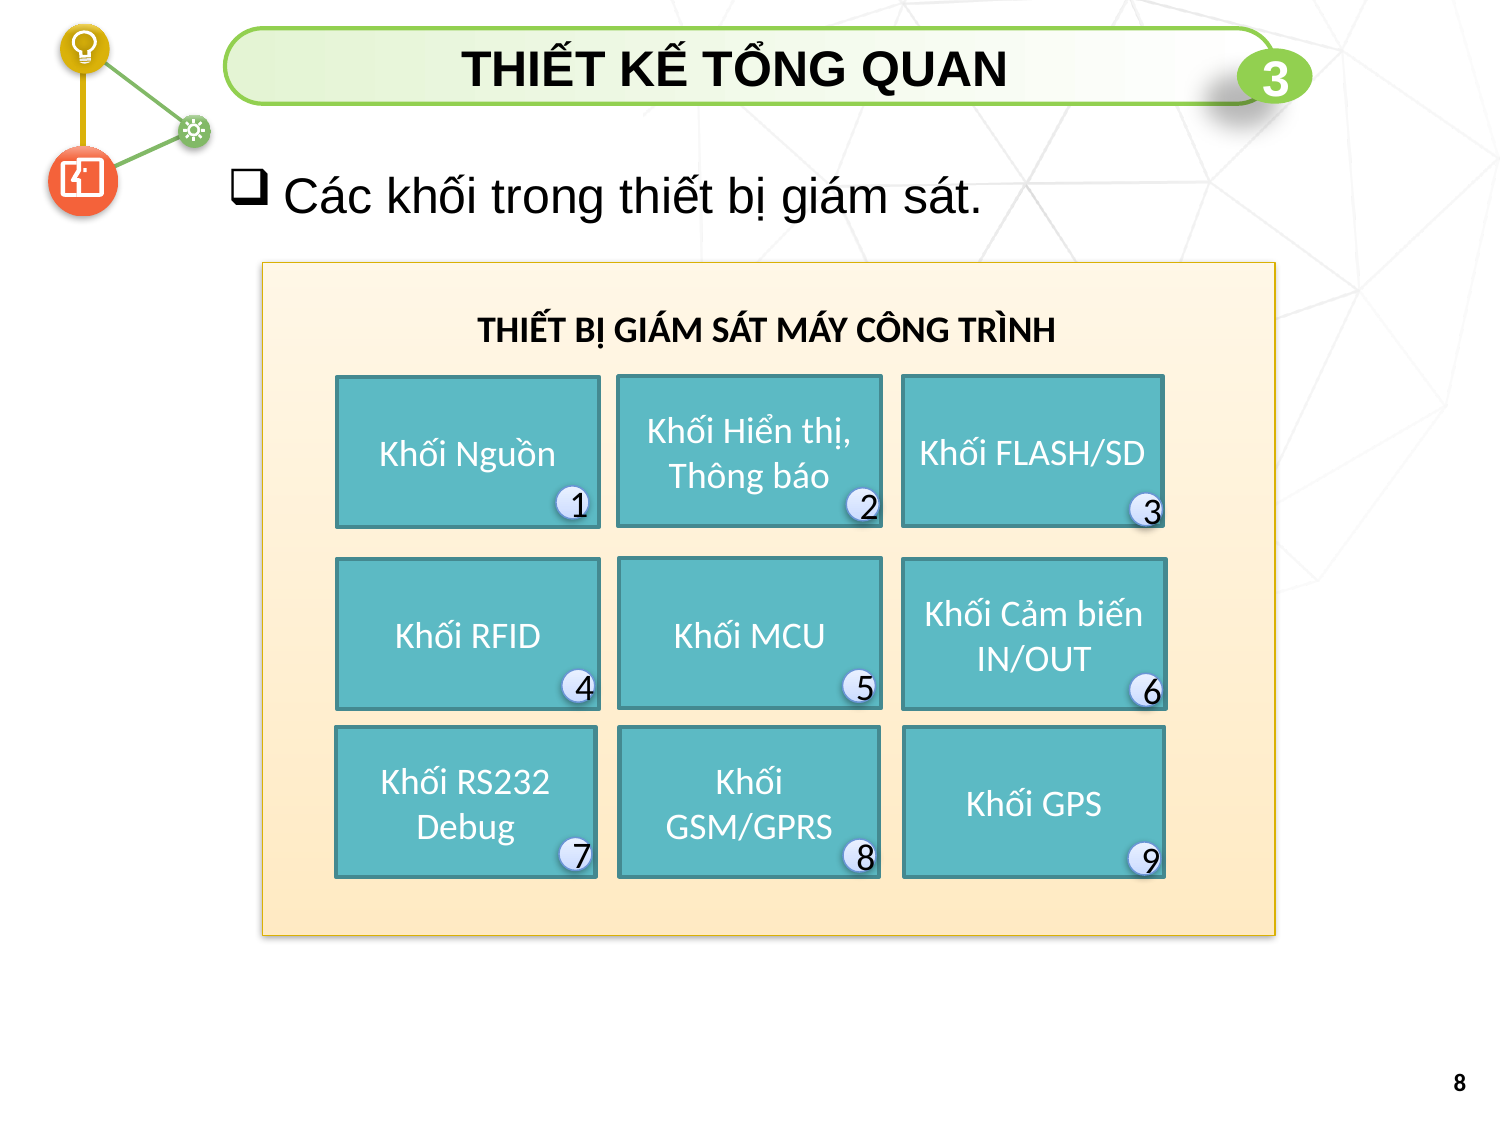

THIẾT KẾ TỔNG QUAN
3
Các khối trong thiết bị giám sát.

THIẾT BỊ GIÁM SÁT MÁY CÔNG TRÌNH
Khối FLASH/SD
Khối Hiển thị,
Thông báo
Khối Nguồn
1
2
3
Khối MCU
Khối RFID
Khối Cảm biến
IN/OUT
4
5
6
Khối RS232
Debug
Khối GSM/GPRS
Khối GPS
7
8
9
8